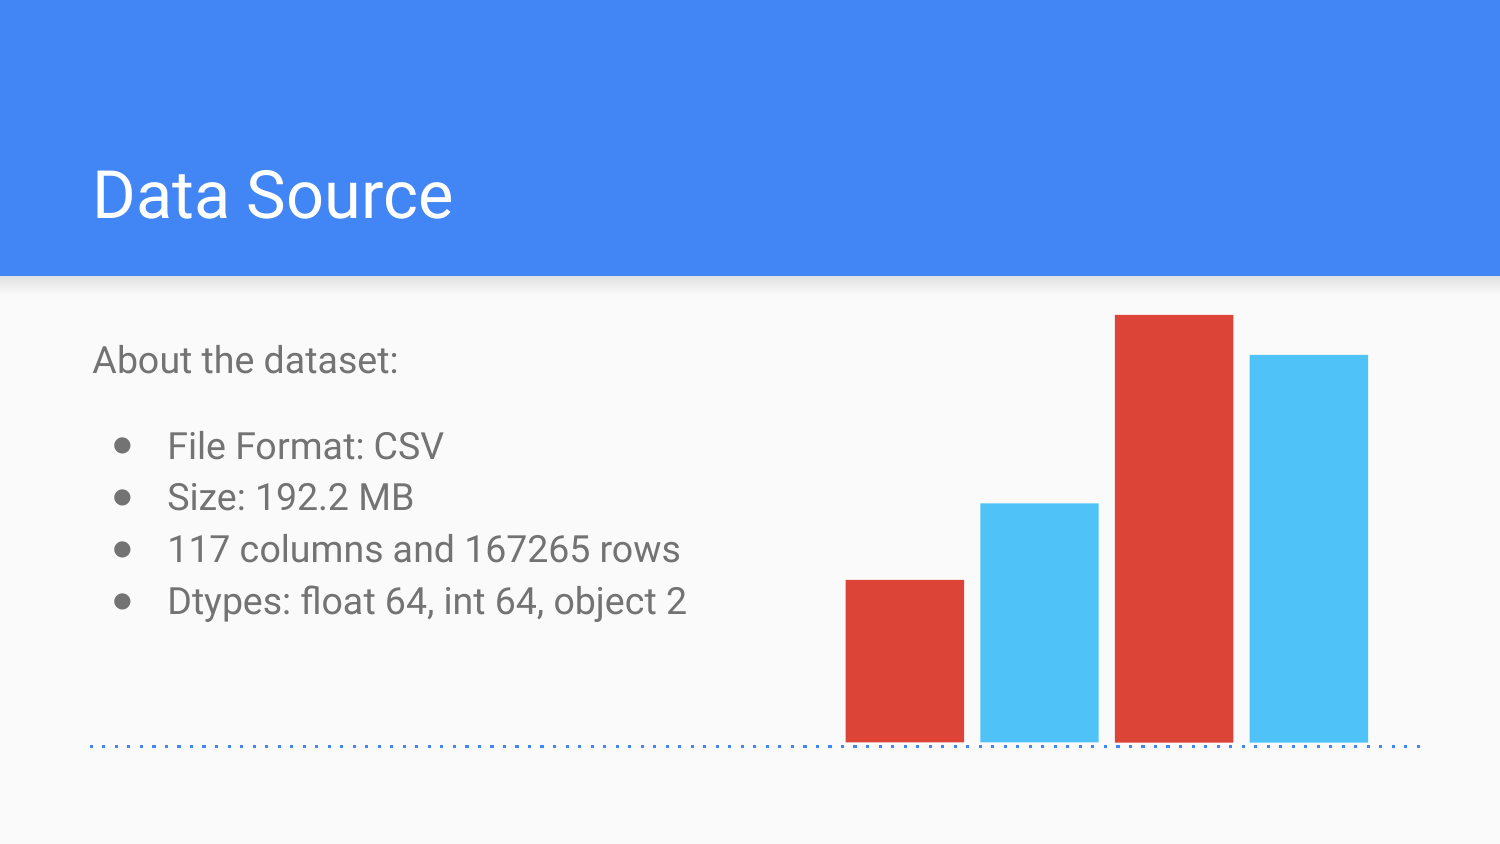

# Data Source
About the dataset:
File Format: CSV
Size: 192.2 MB
117 columns and 167265 rows
Dtypes: float 64, int 64, object 2